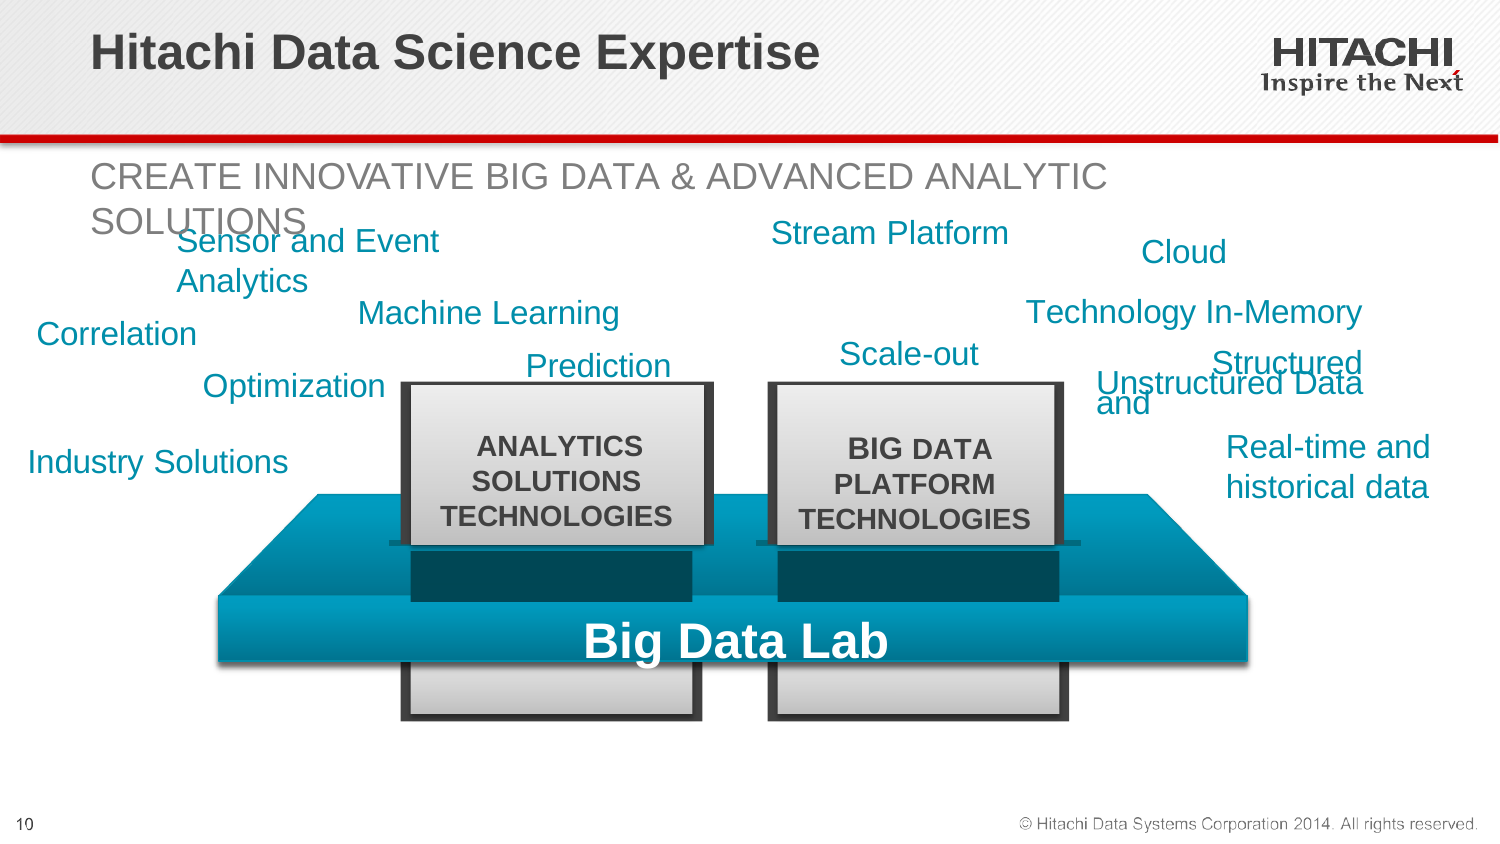

# Hitachi Data Science Expertise

CREATE INNOVATIVE BIG DATA & ADVANCED ANALYTIC SOLUTIONS
Cloud Technology In-Memory
Structured and
Stream Platform
Sensor and Event Analytics
Machine Learning
Correlation
Scale-out
Prediction
Unstructured Data
Real-time and
historical data
Optimization

ANALYTICS SOLUTIONS TECHNOLOGIES
BIG DATA PLATFORM TECHNOLOGIES
Industry Solutions

Big Data Lab